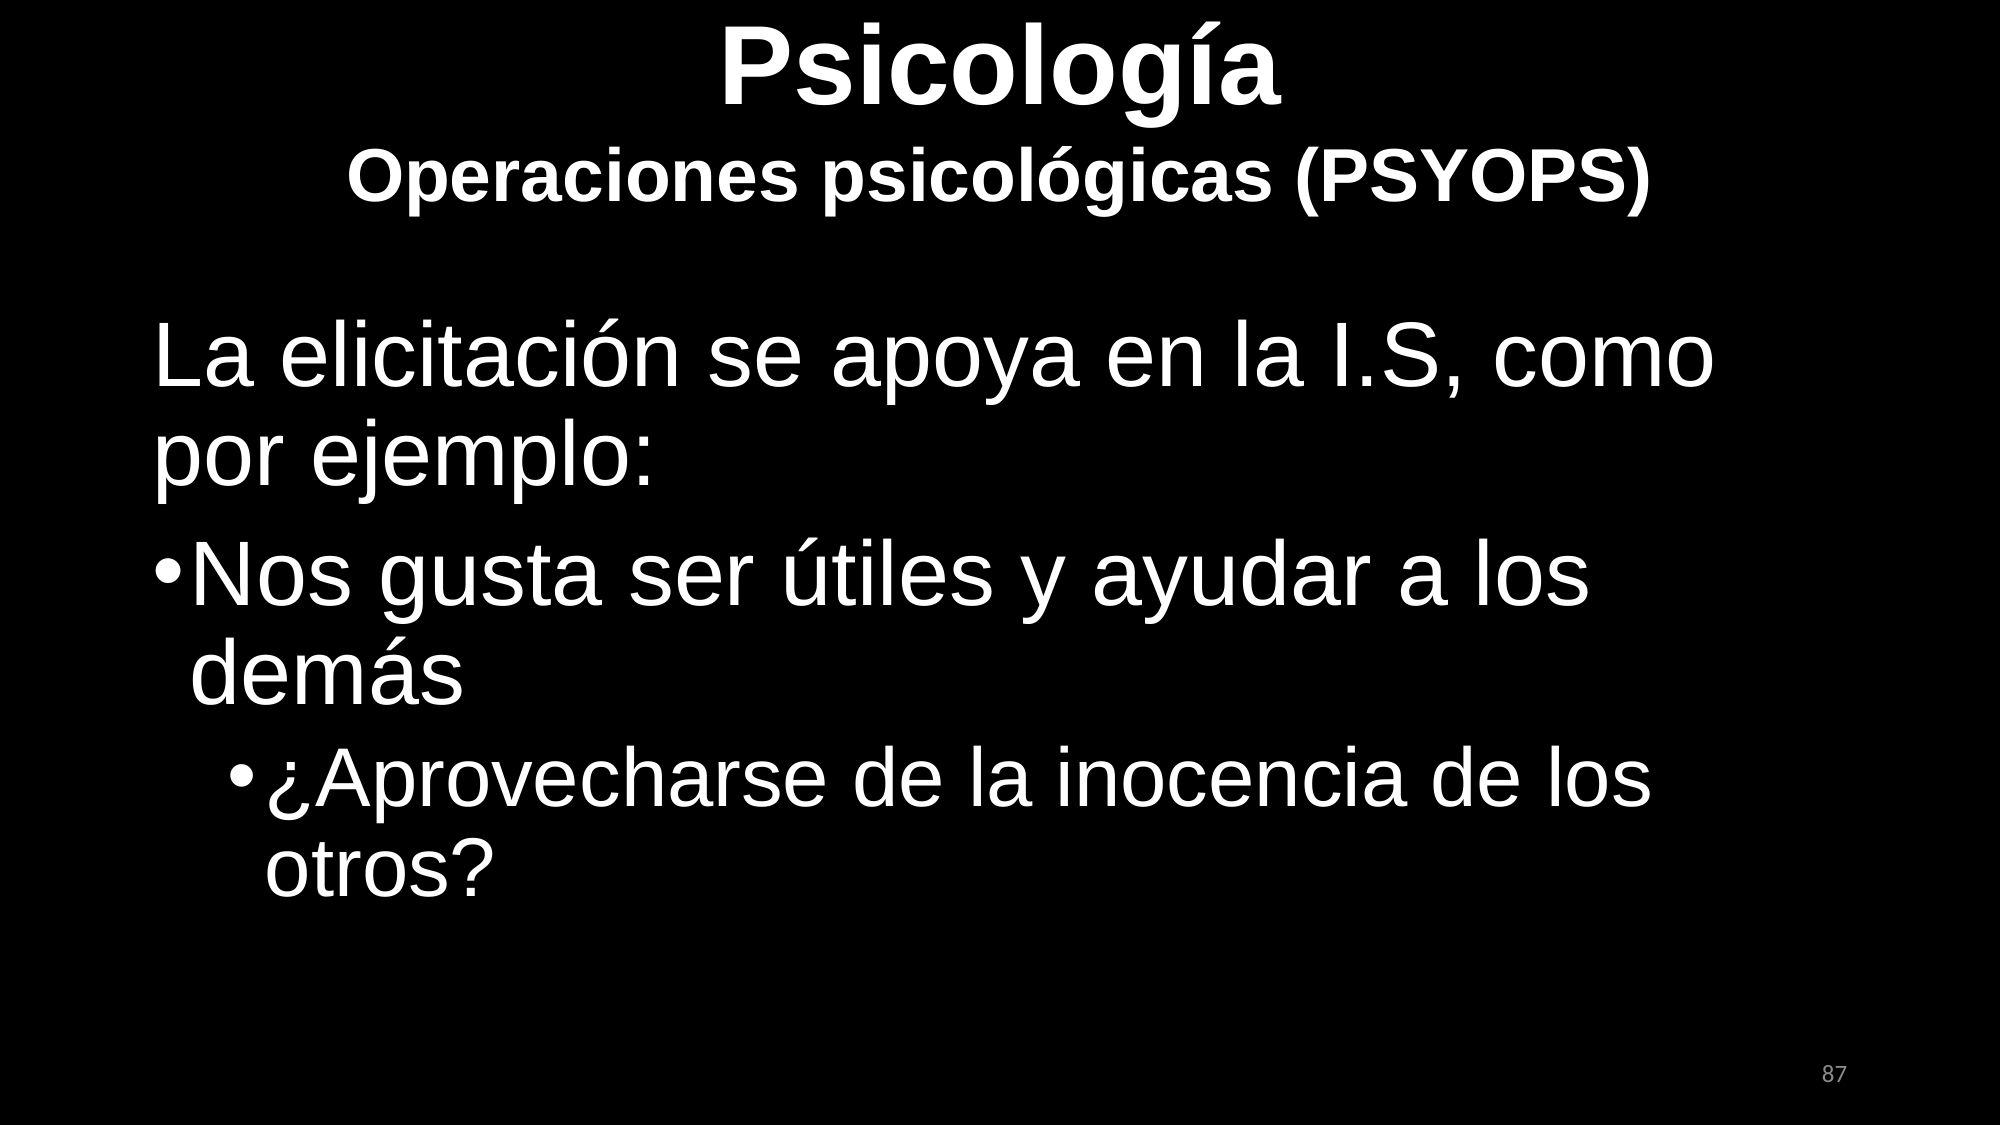

Psicología
Operaciones psicológicas (PSYOPS)

La elicitación se apoya en la I.S, como por ejemplo:
Nos gusta ser útiles y ayudar a los demás
¿Aprovecharse de la inocencia de los otros?
87